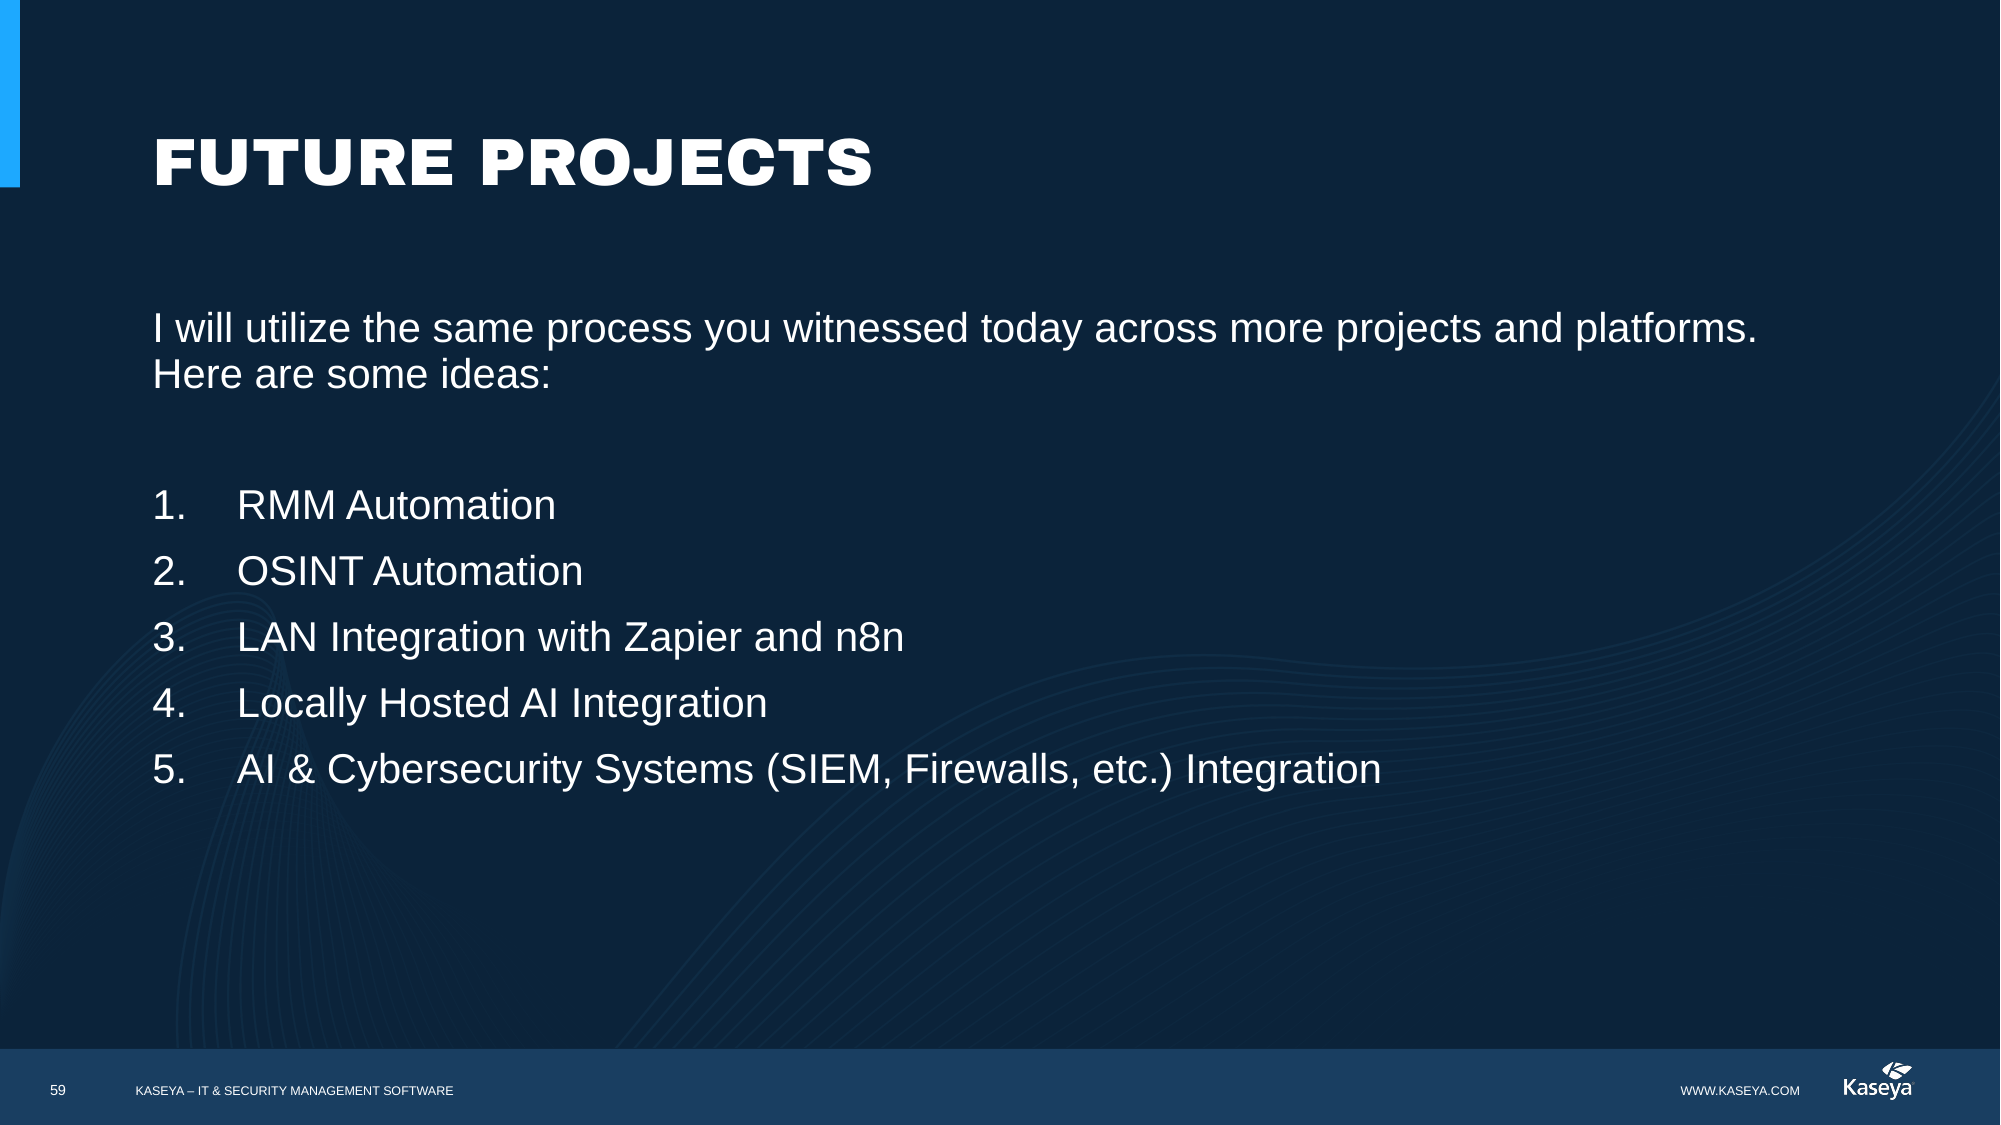

# Future Projects
I will utilize the same process you witnessed today across more projects and platforms. Here are some ideas:

RMM Automation
OSINT Automation
LAN Integration with Zapier and n8n
Locally Hosted AI Integration
AI & Cybersecurity Systems (SIEM, Firewalls, etc.) Integration